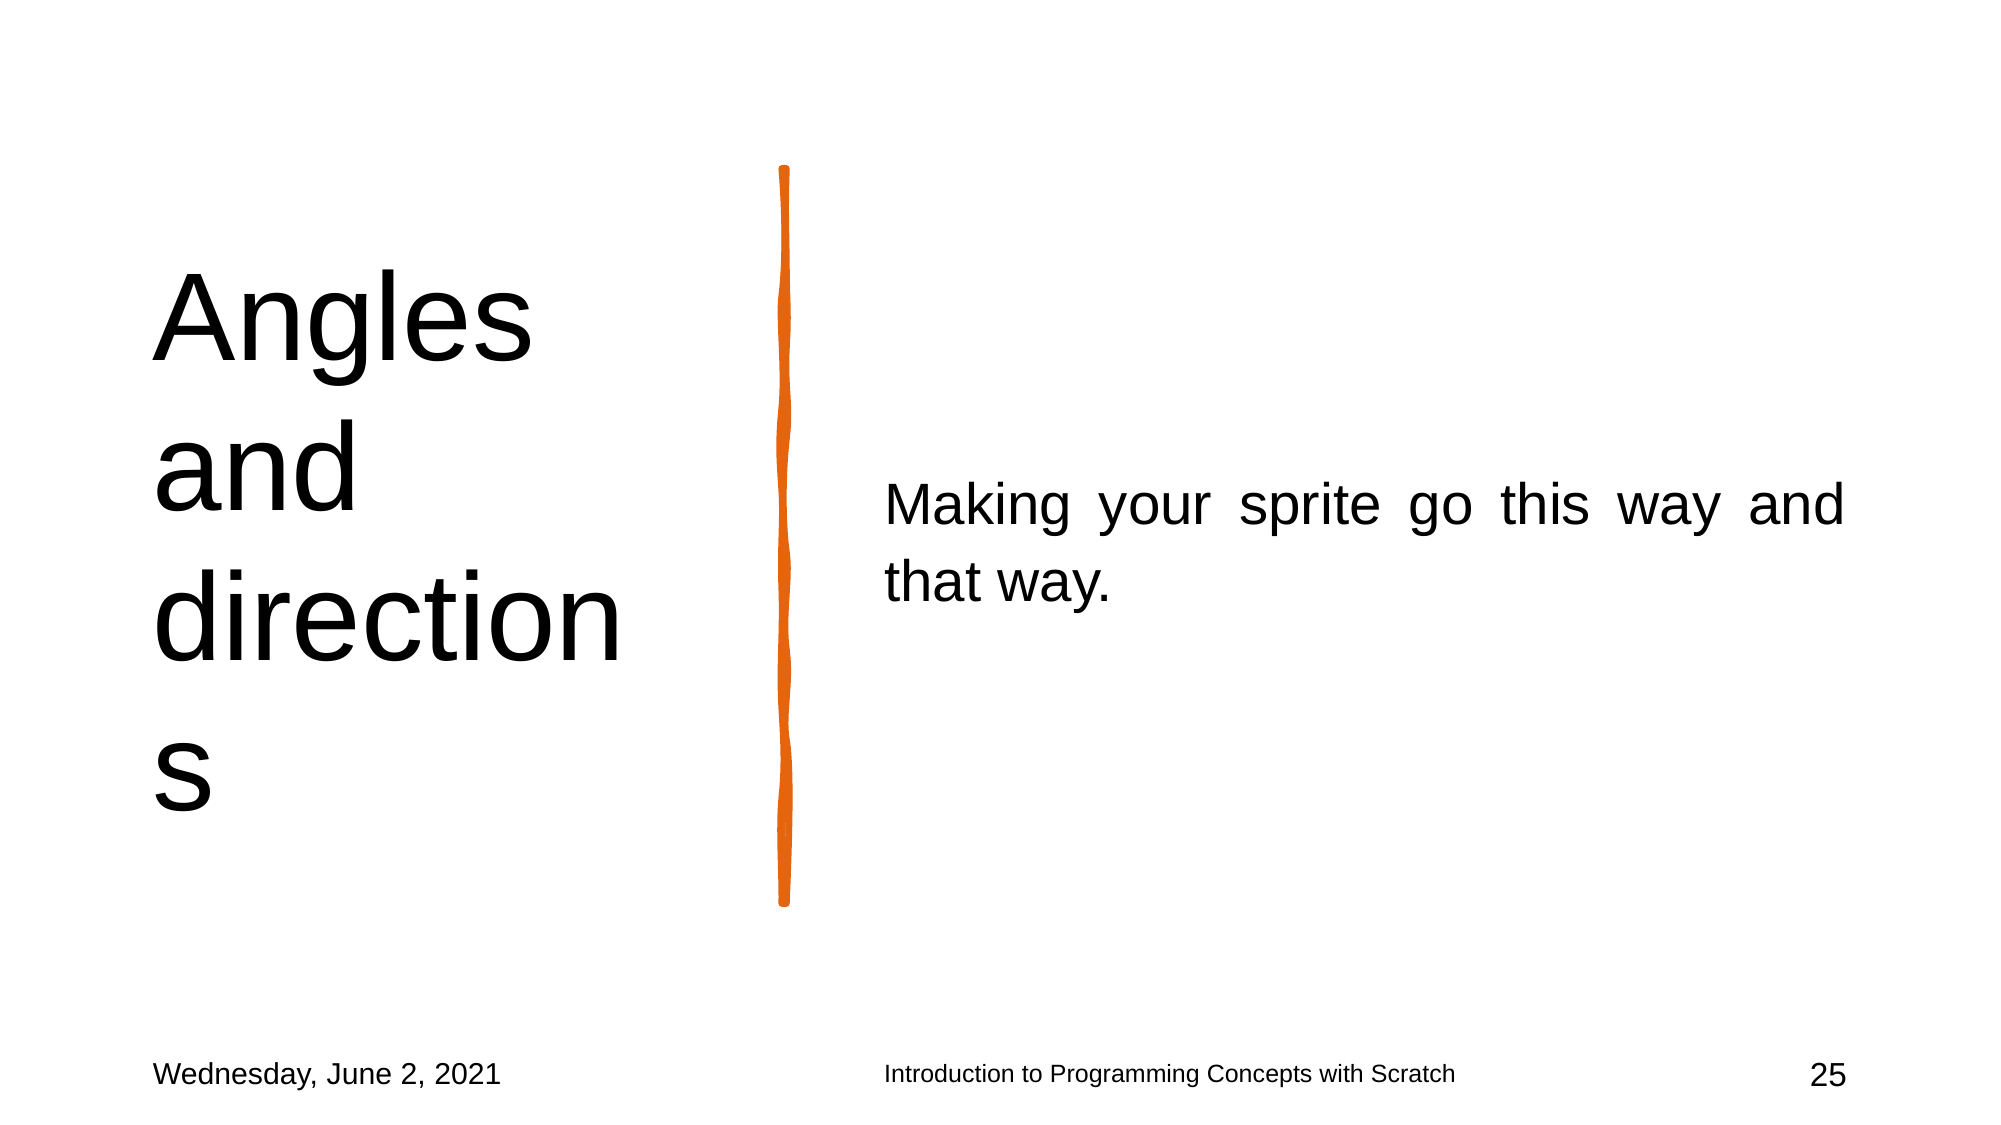

# Angles and directions
Making your sprite go this way and that way.

Wednesday, June 2, 2021
Introduction to Programming Concepts with Scratch
25